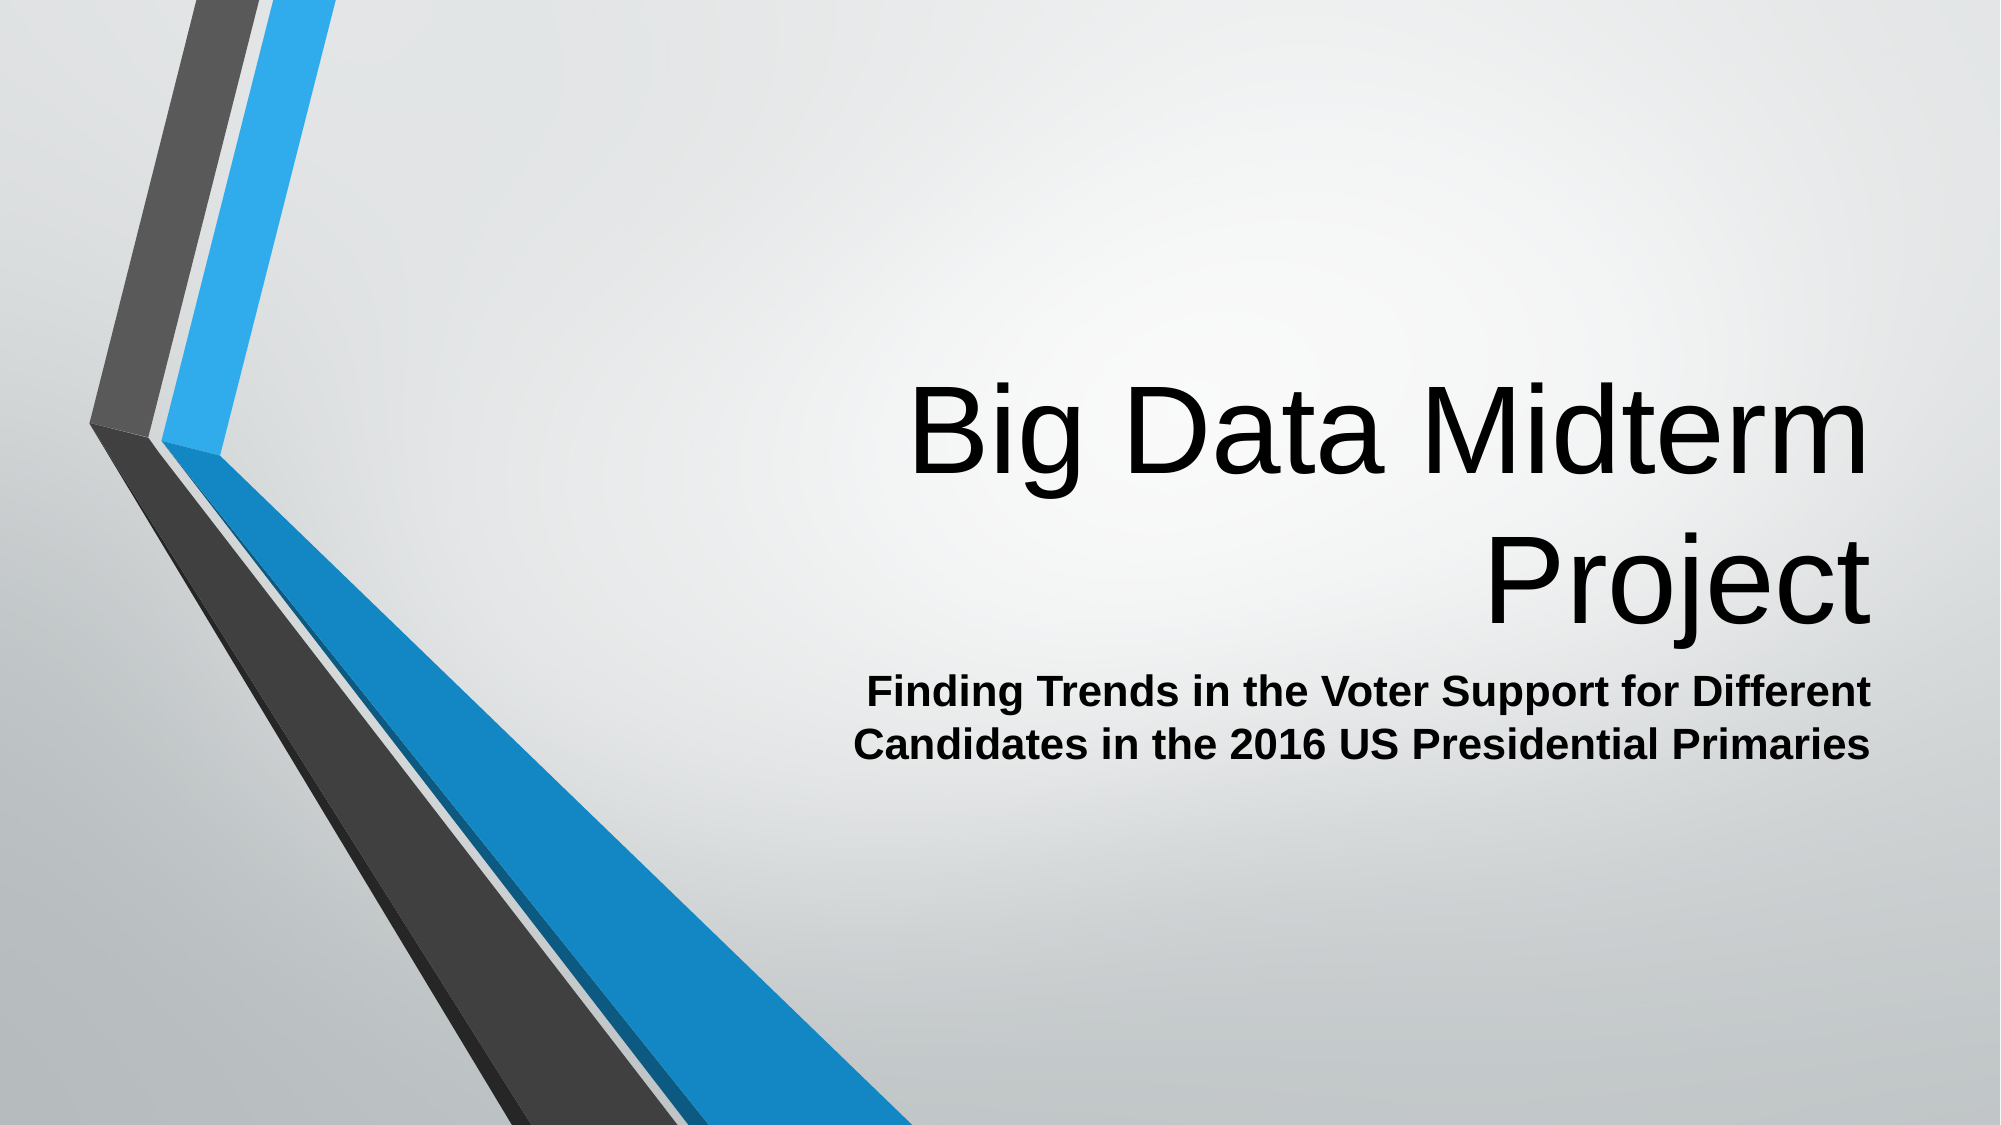

# Big Data Midterm Project
Finding Trends in the Voter Support for Different Candidates in the 2016 US Presidential Primaries